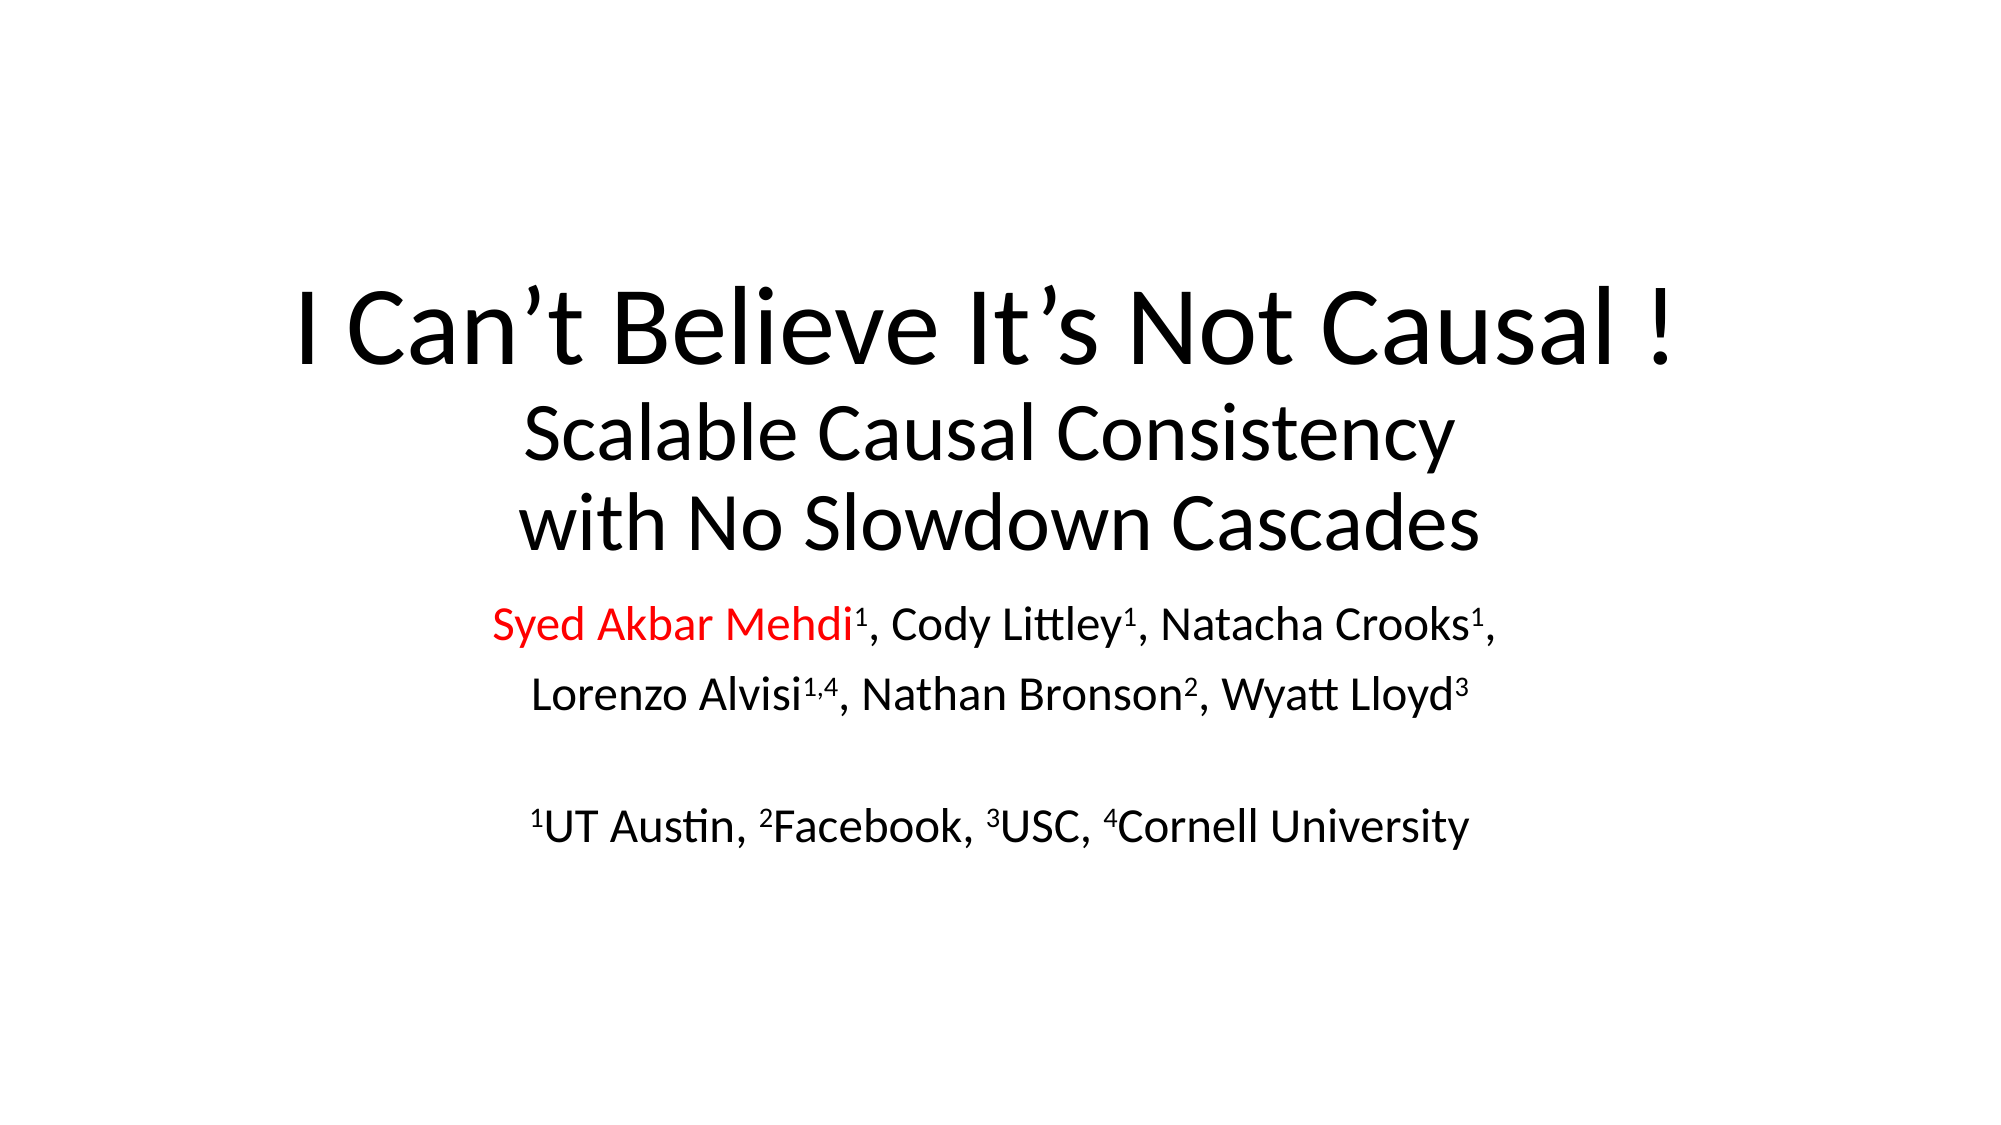

# I Can’t Believe It’s Not Causal ! Scalable Causal Consistency with No Slowdown Cascades
Syed Akbar Mehdi1, Cody Littley1, Natacha Crooks1,
Lorenzo Alvisi1,4, Nathan Bronson2, Wyatt Lloyd3

1UT Austin, 2Facebook, 3USC, 4Cornell University